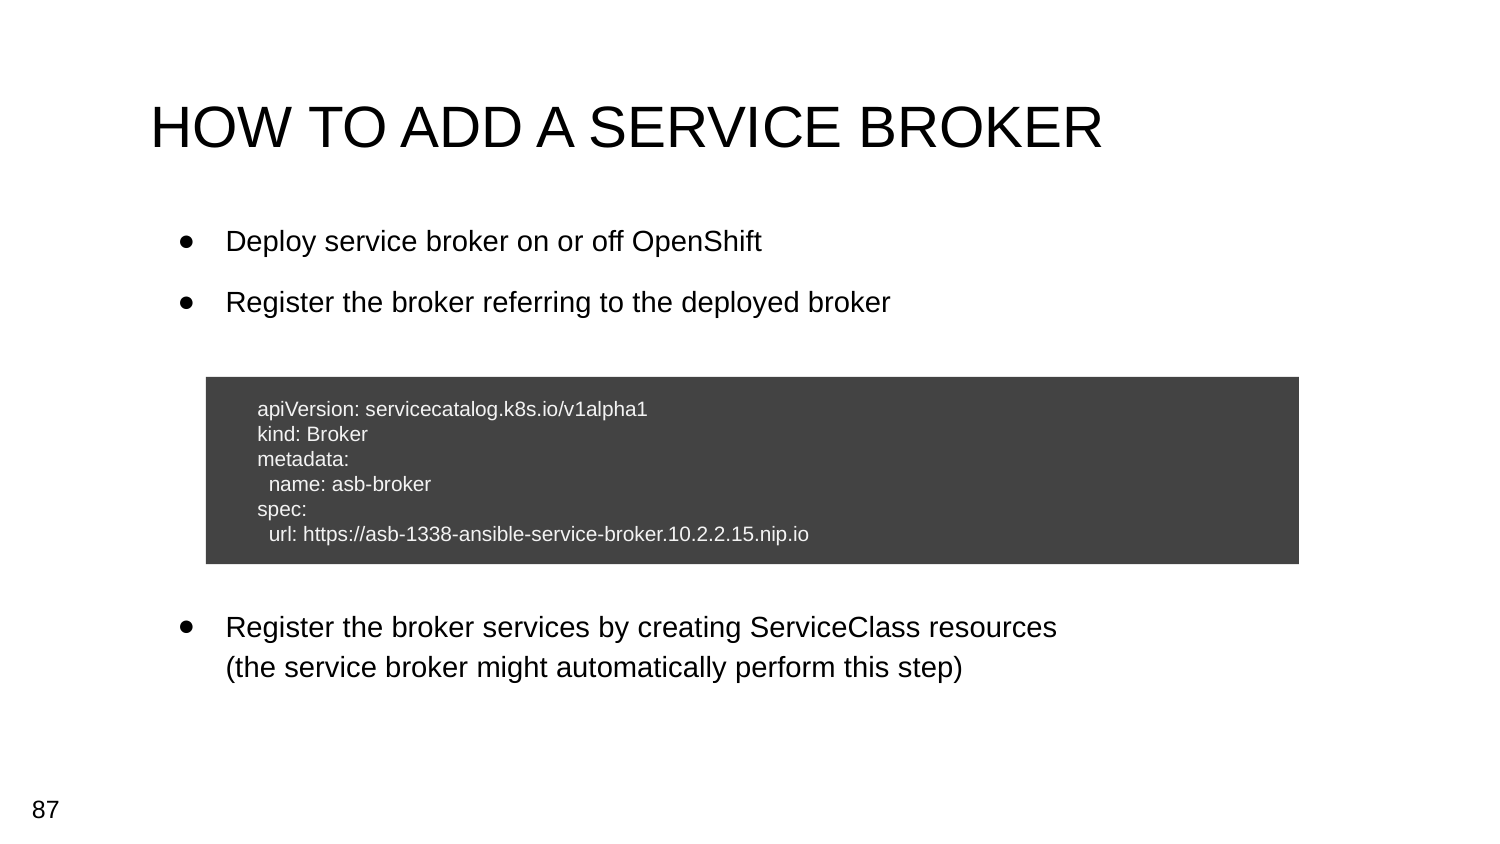

# HOW TO ADD A SERVICE BROKER
Deploy service broker on or off OpenShift
Register the broker referring to the deployed broker

Register the broker services by creating ServiceClass resources
(the service broker might automatically perform this step)

  apiVersion: servicecatalog.k8s.io/v1alpha1
  kind: Broker
  metadata:
    name: asb-broker
  spec:
    url: https://asb-1338-ansible-service-broker.10.2.2.15.nip.io

87